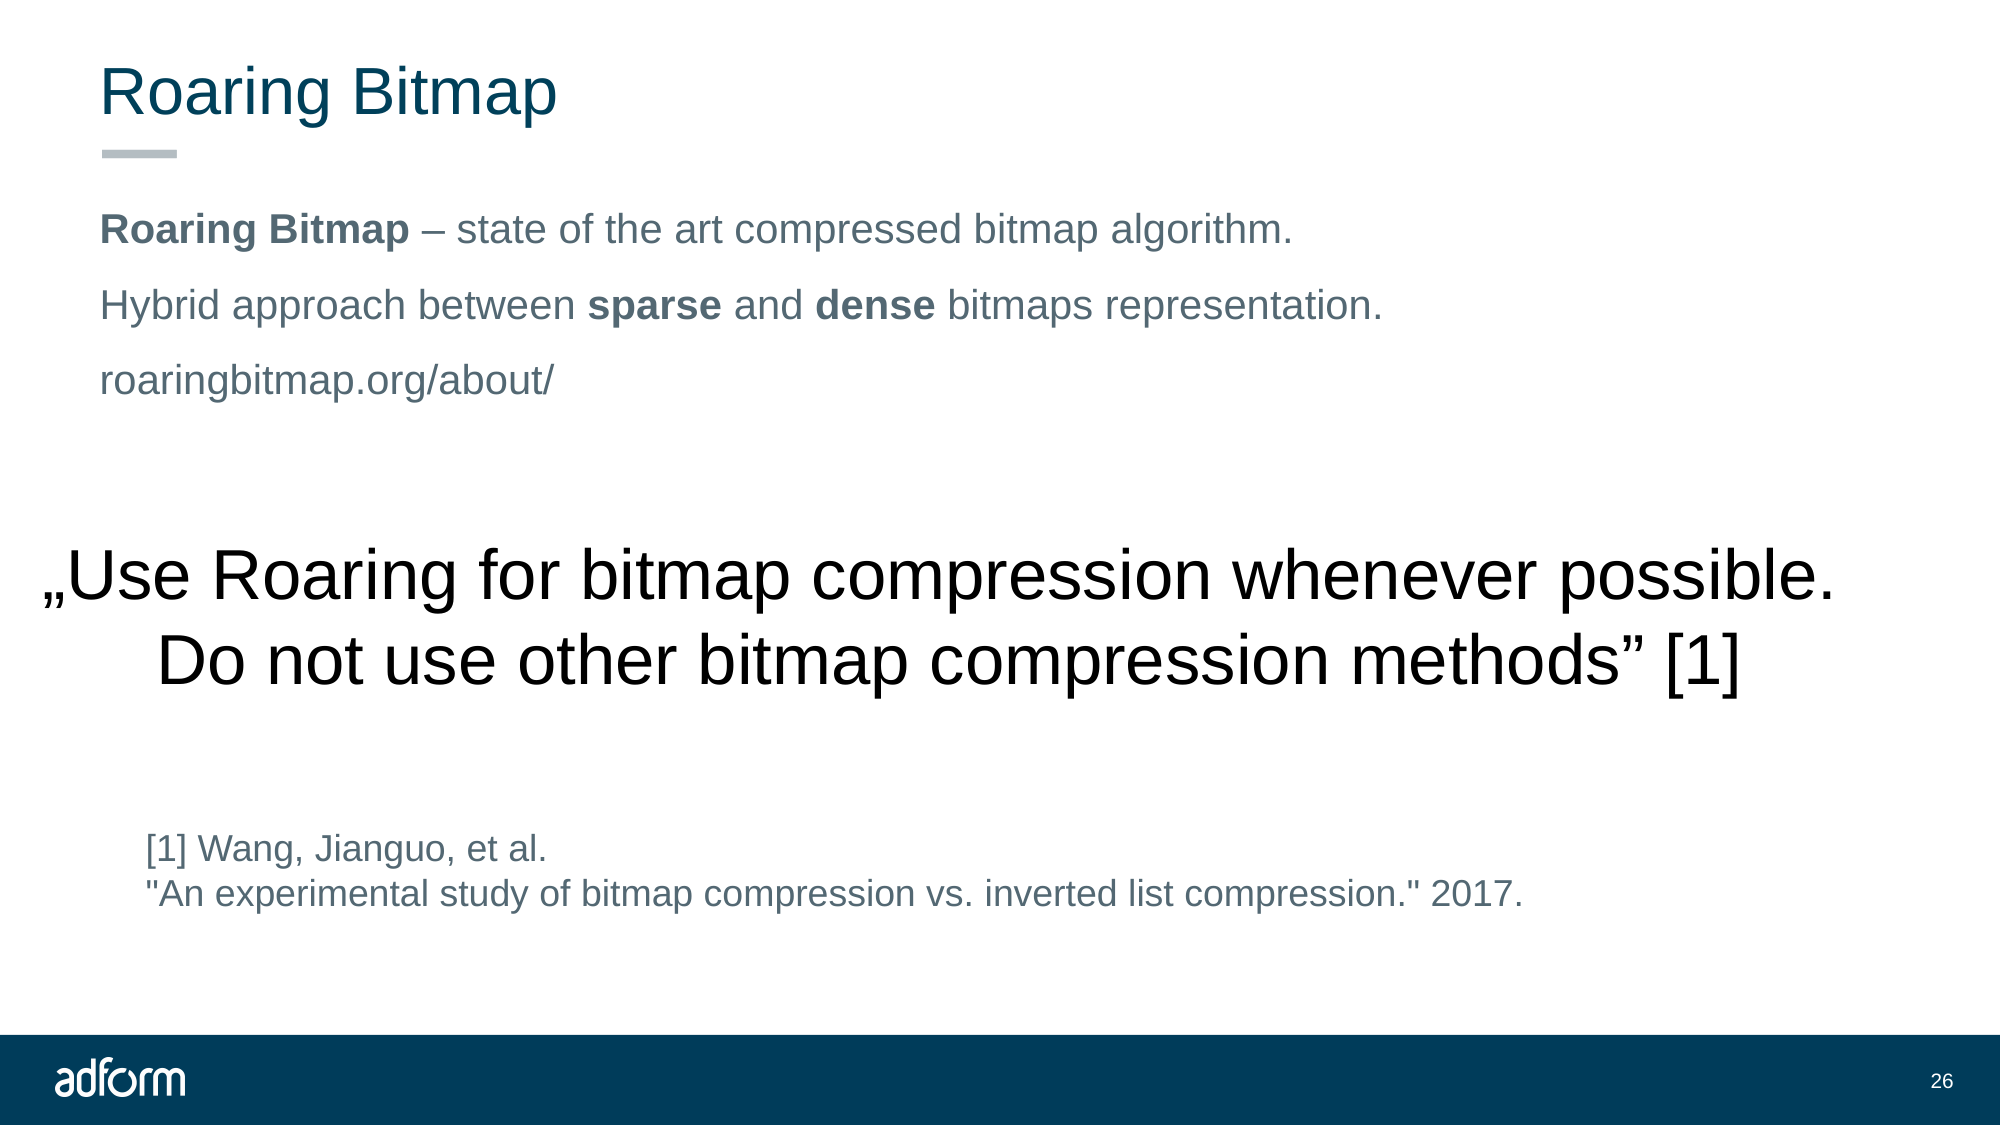

# Roaring Bitmap
Roaring Bitmap – state of the art compressed bitmap algorithm.
Hybrid approach between sparse and dense bitmaps representation.
roaringbitmap.org/about/
„Use Roaring for bitmap compression whenever possible.
Do not use other bitmap compression methods” [1]
[1] Wang, Jianguo, et al. 
"An experimental study of bitmap compression vs. inverted list compression." 2017.

26
[1] Wang, Jianguo, et al.
"An experimental study of bitmap compression vs. inverted list compression." 2017.
[1] Wang, Jianguo, et al.
"An experimental study of bitmap compression vs. inverted list compression." 2017.